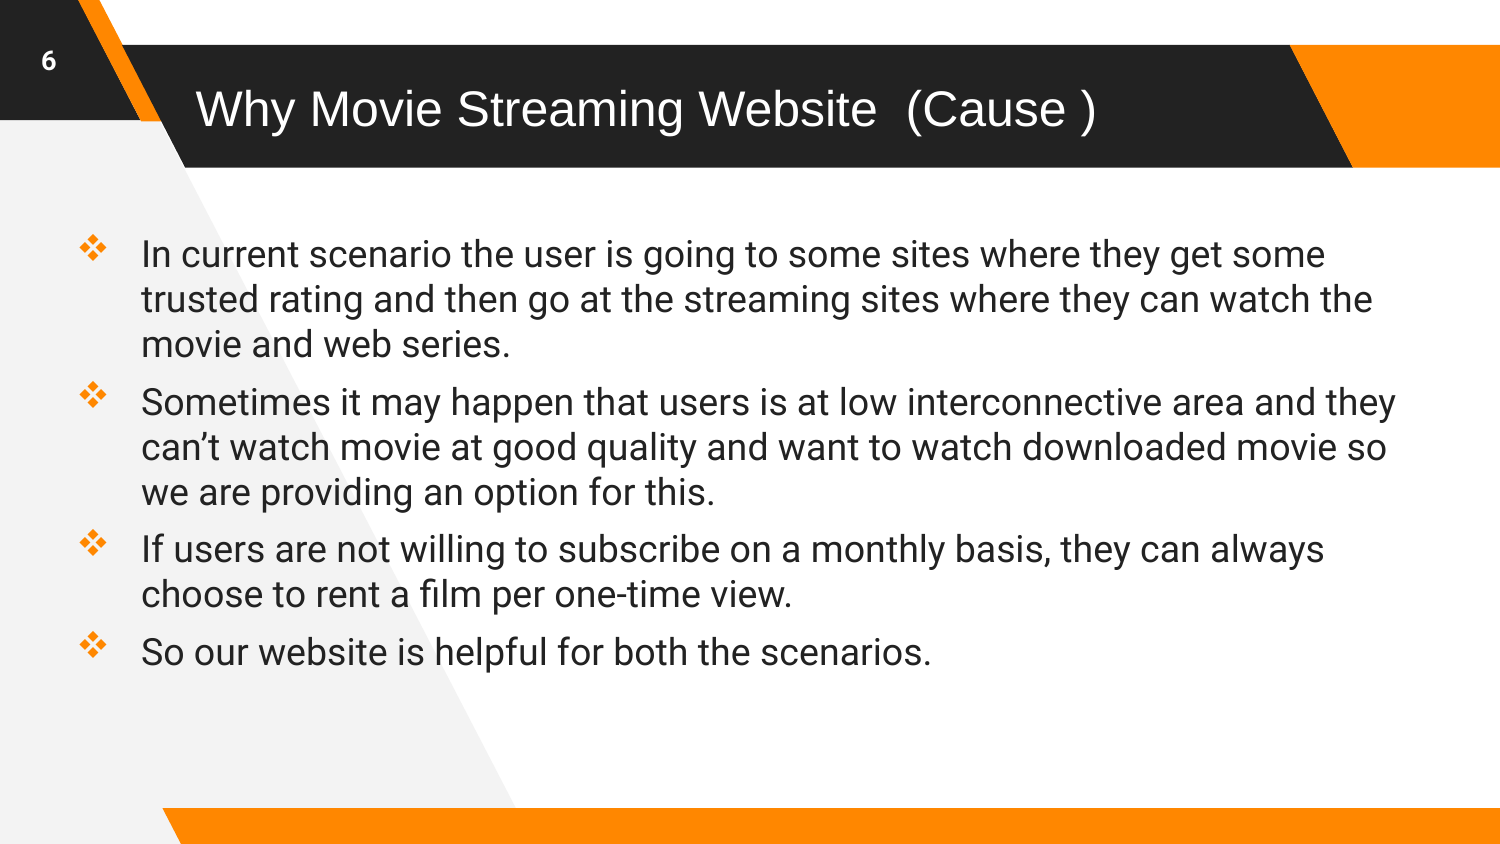

6
# Why Movie Streaming Website  (Cause )
In current scenario the user is going to some sites where they get some trusted rating and then go at the streaming sites where they can watch the movie and web series.
Sometimes it may happen that users is at low interconnective area and they can’t watch movie at good quality and want to watch downloaded movie so we are providing an option for this.
If users are not willing to subscribe on a monthly basis, they can always choose to rent a film per one-time view.
So our website is helpful for both the scenarios.